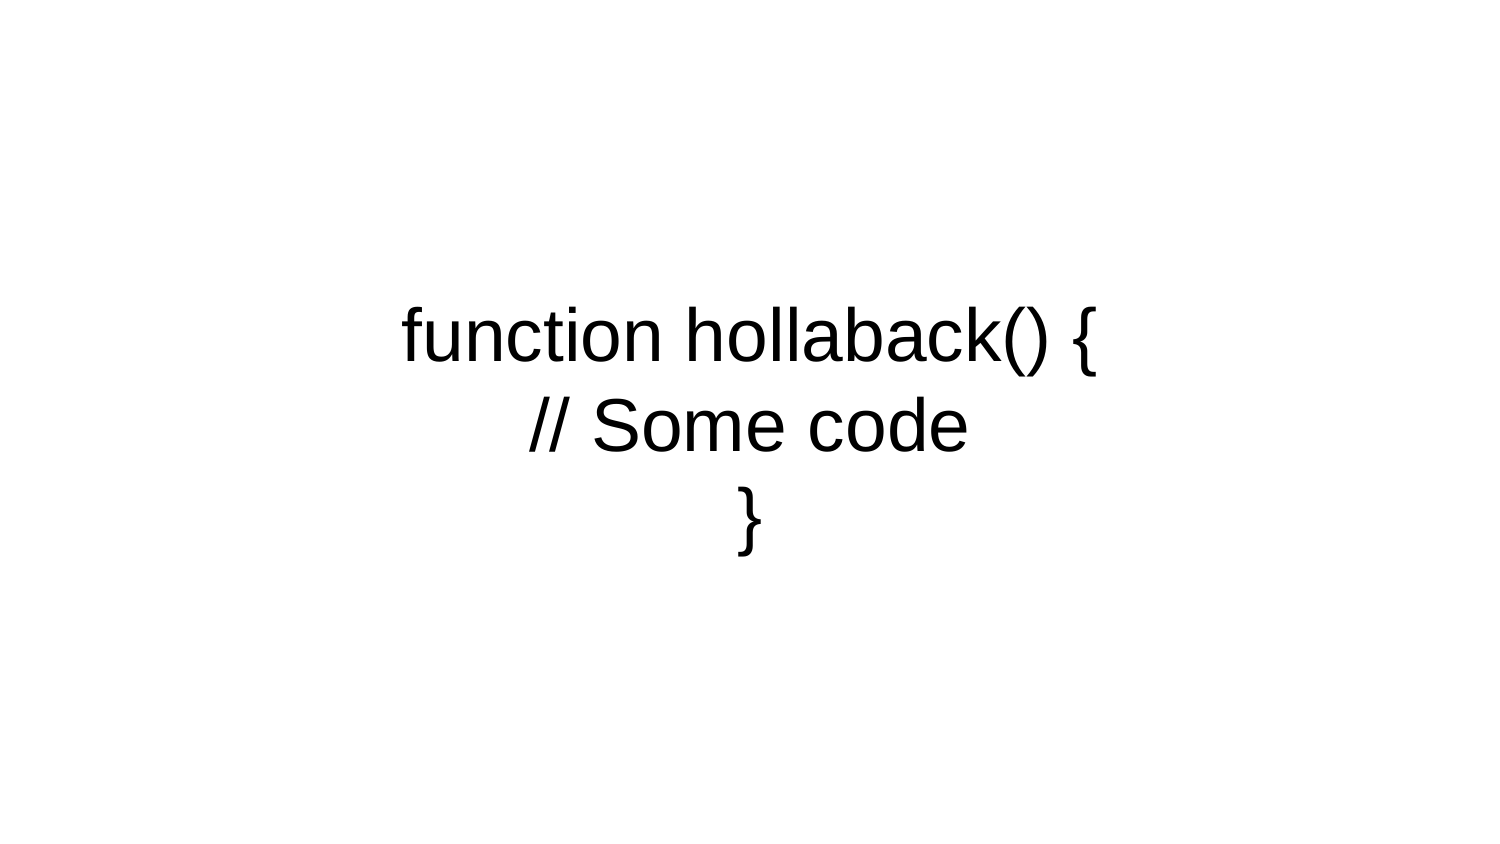

# function hollaback() {
// Some code
}